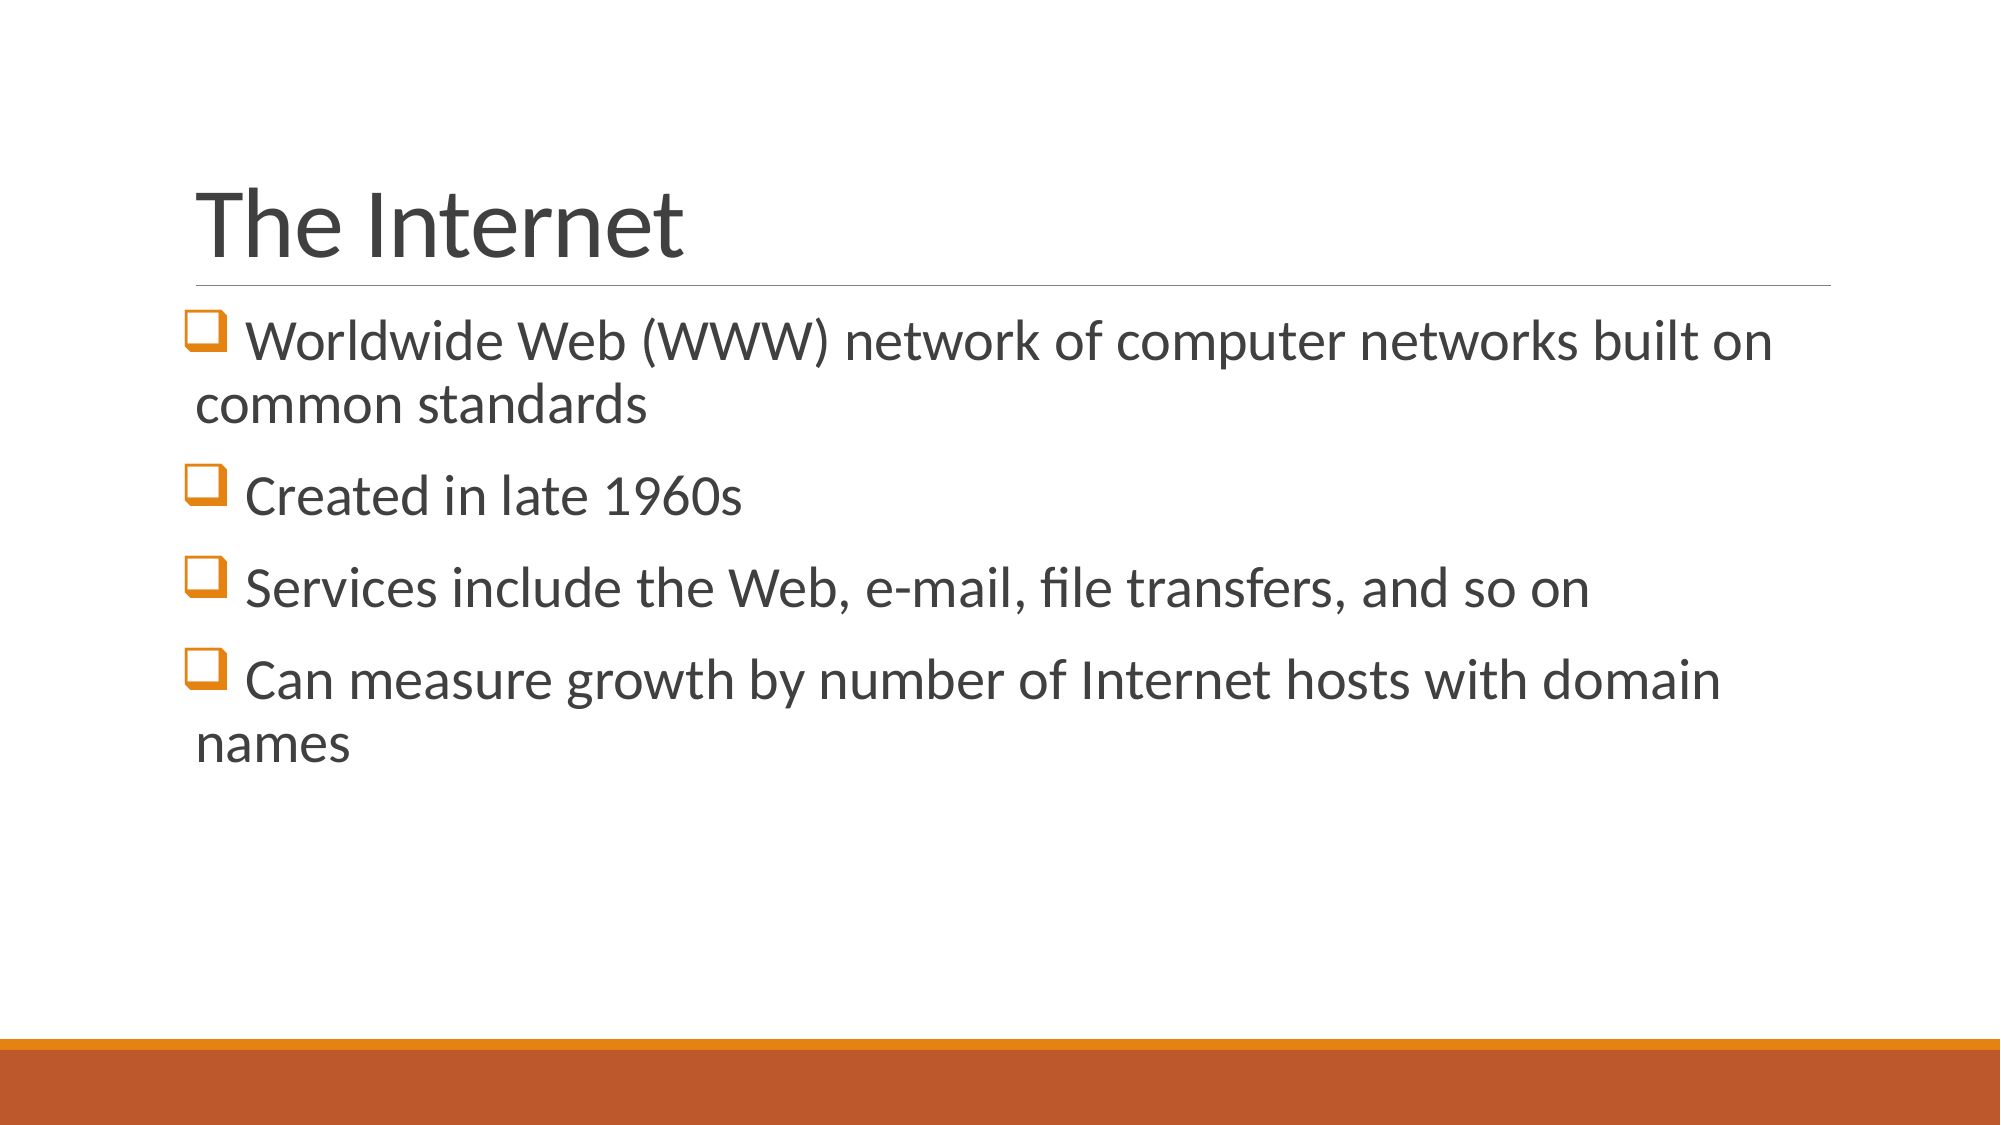

# The Internet
 Worldwide Web (WWW) network of computer networks built on common standards
 Created in late 1960s
 Services include the Web, e-mail, file transfers, and so on
 Can measure growth by number of Internet hosts with domain names